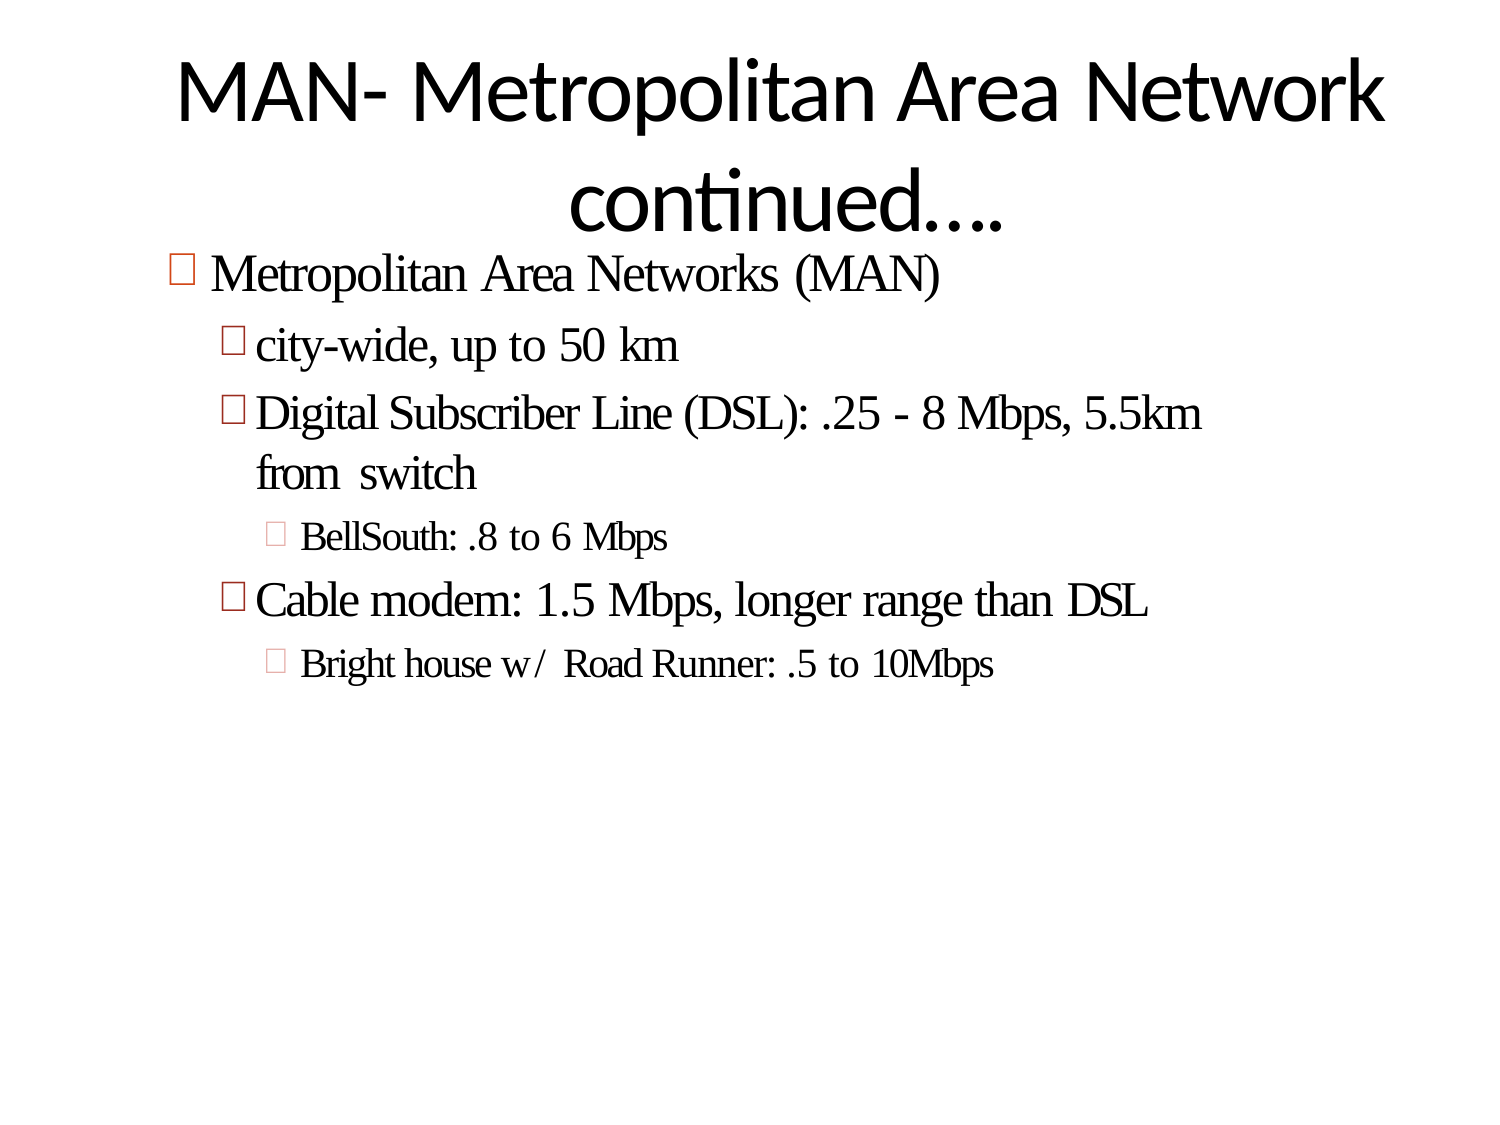

# MAN- Metropolitan Area Network  continued….
Metropolitan Area Networks (MAN)
city-wide, up to 50 km
Digital Subscriber Line (DSL): .25 - 8 Mbps, 5.5km from  switch
BellSouth: .8 to 6 Mbps
Cable modem: 1.5 Mbps, longer range than DSL
Bright house w/ Road Runner: .5 to 10Mbps